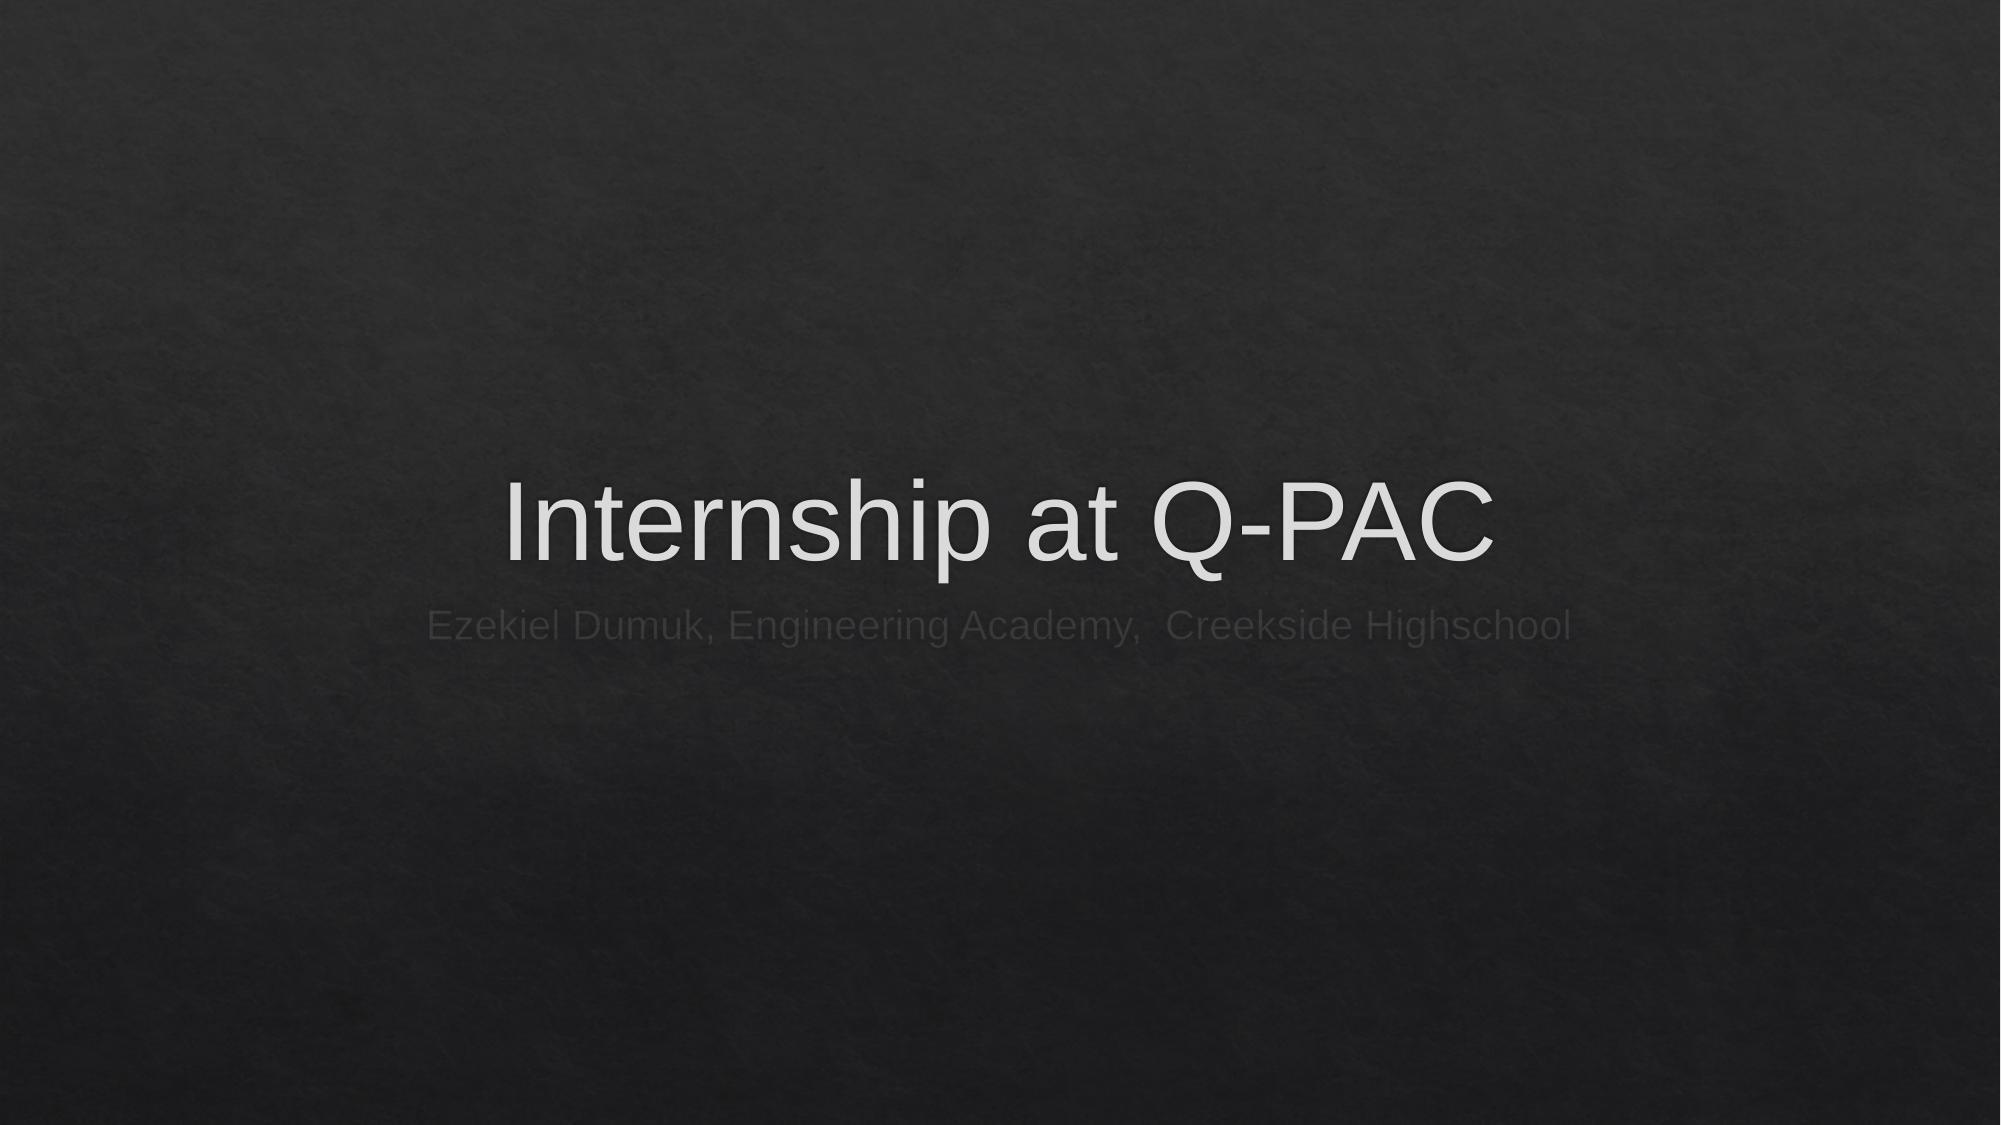

# Internship at Q-PAC
Ezekiel Dumuk, Engineering Academy,  Creekside Highschool